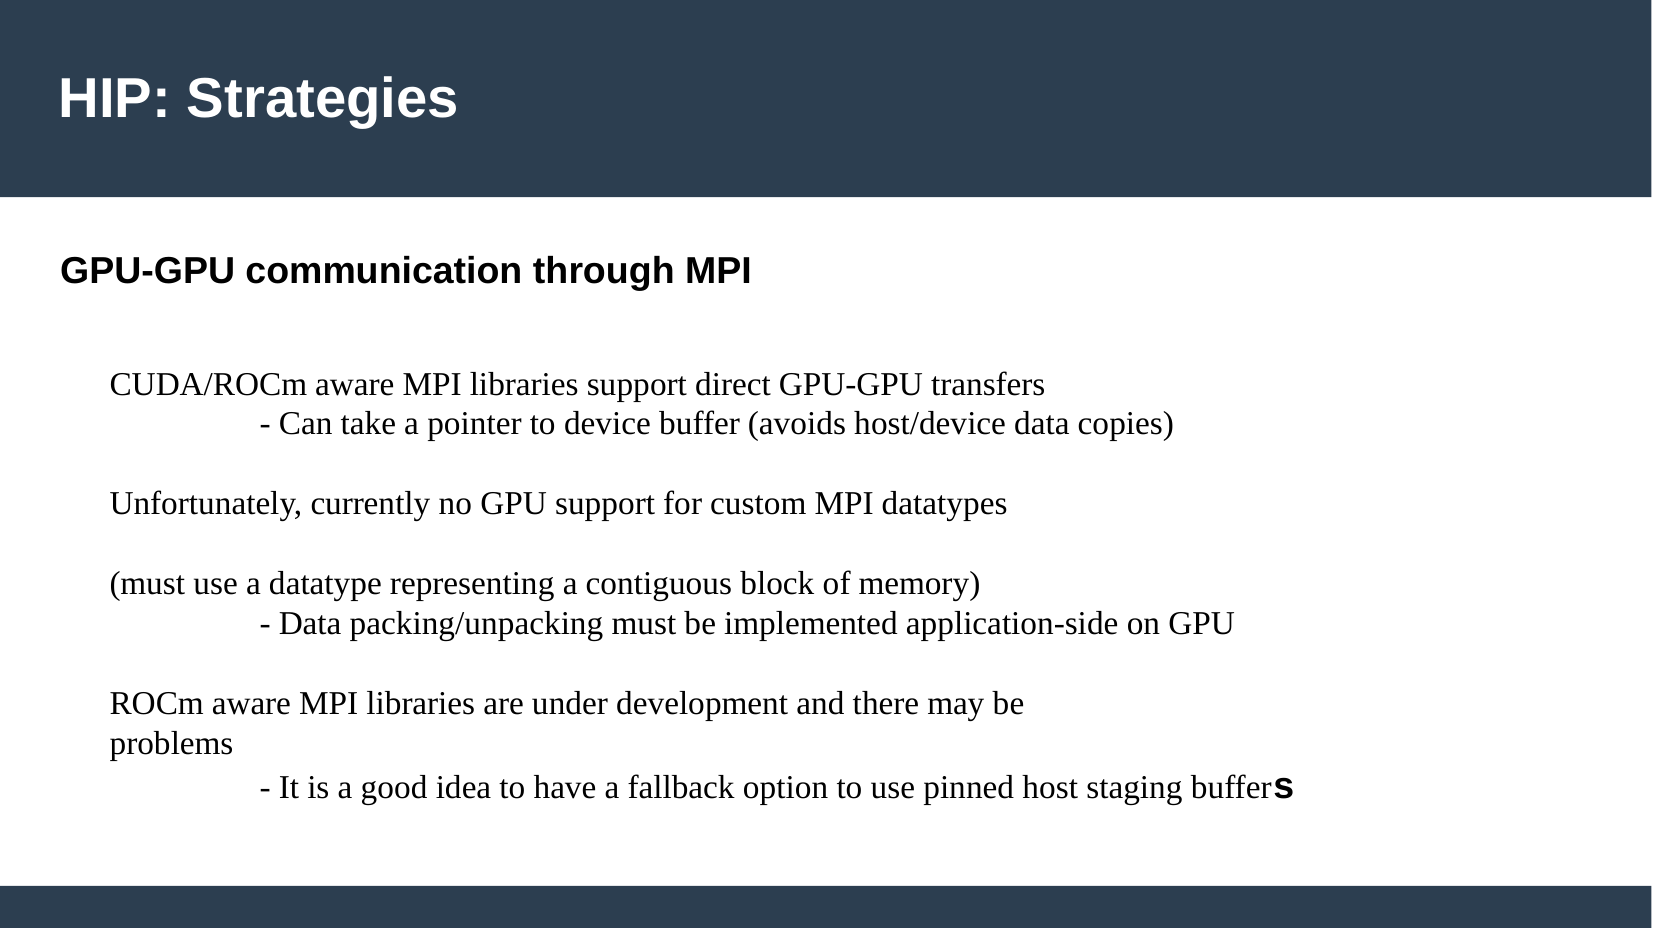

HIP: Strategies
GPU-GPU communication through MPI
CUDA/ROCm aware MPI libraries support direct GPU-GPU transfers
	- Can take a pointer to device buffer (avoids host/device data copies)

Unfortunately, currently no GPU support for custom MPI datatypes

(must use a datatype representing a contiguous block of memory)
	- Data packing/unpacking must be implemented application-side on GPU

ROCm aware MPI libraries are under development and there may be
problems
	- It is a good idea to have a fallback option to use pinned host staging buffers